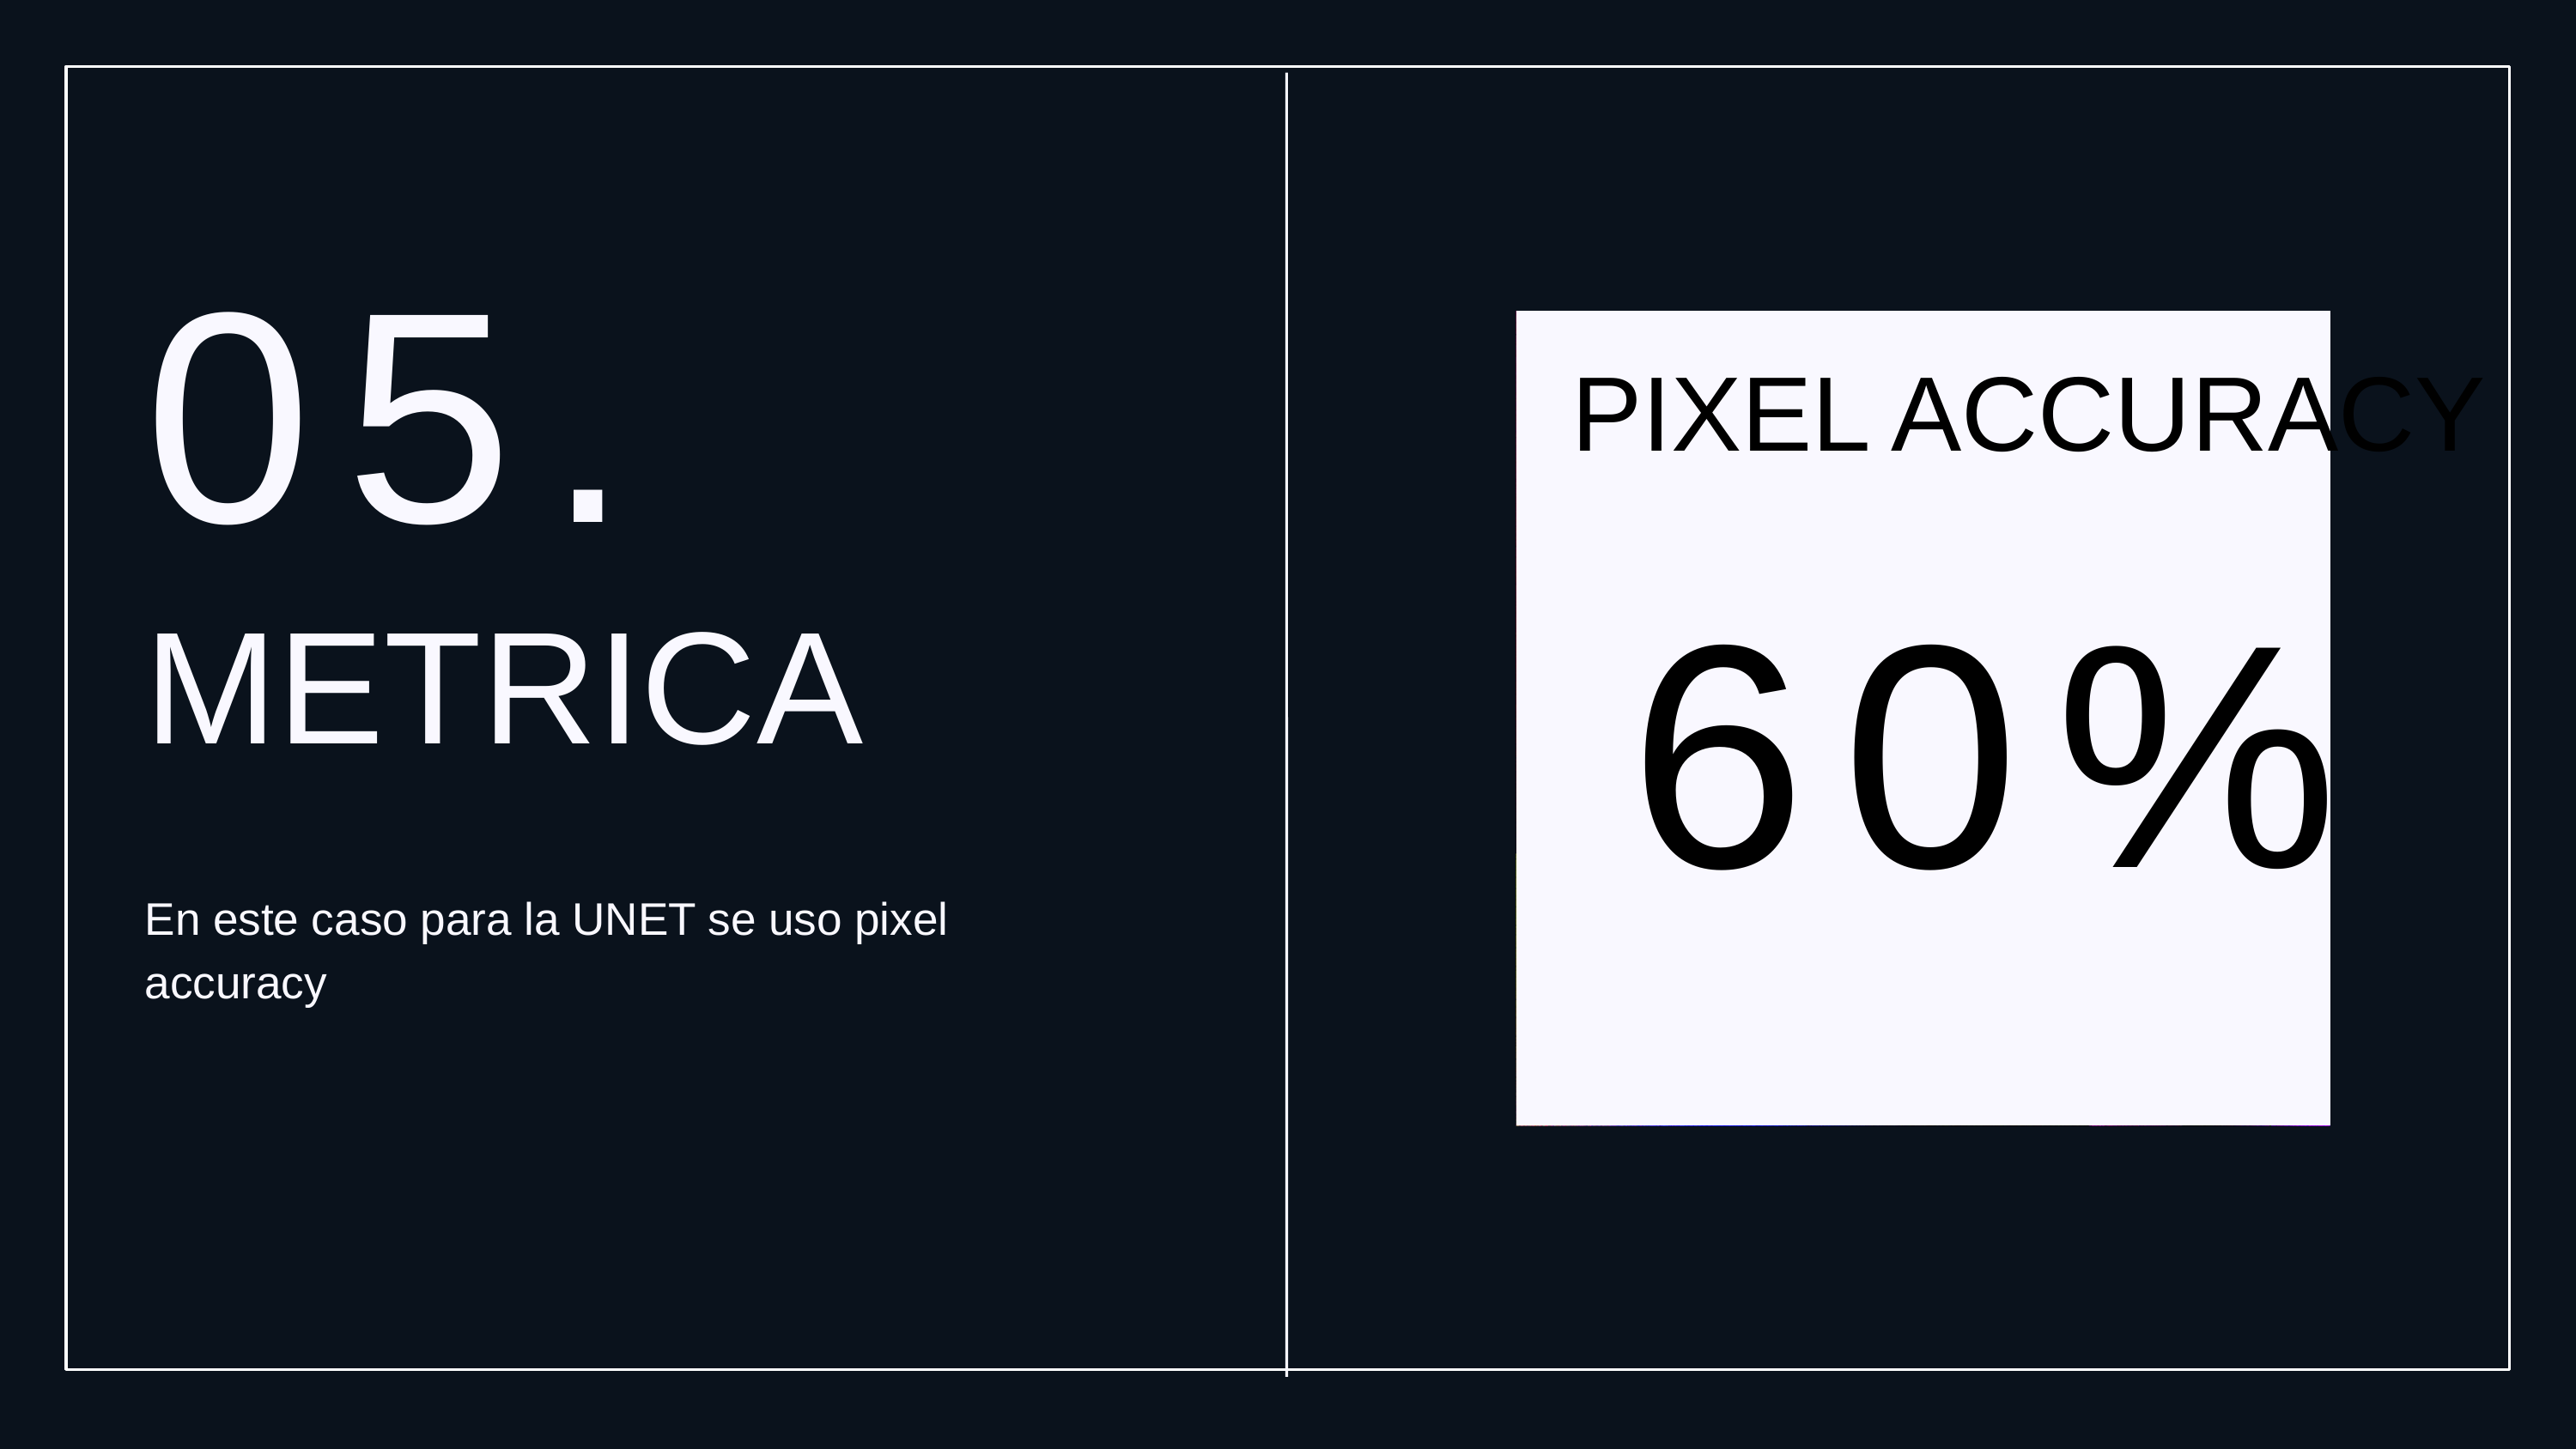

05.

PIXEL ACCURACY
60%
METRICA
En este caso para la UNET se uso pixel accuracy